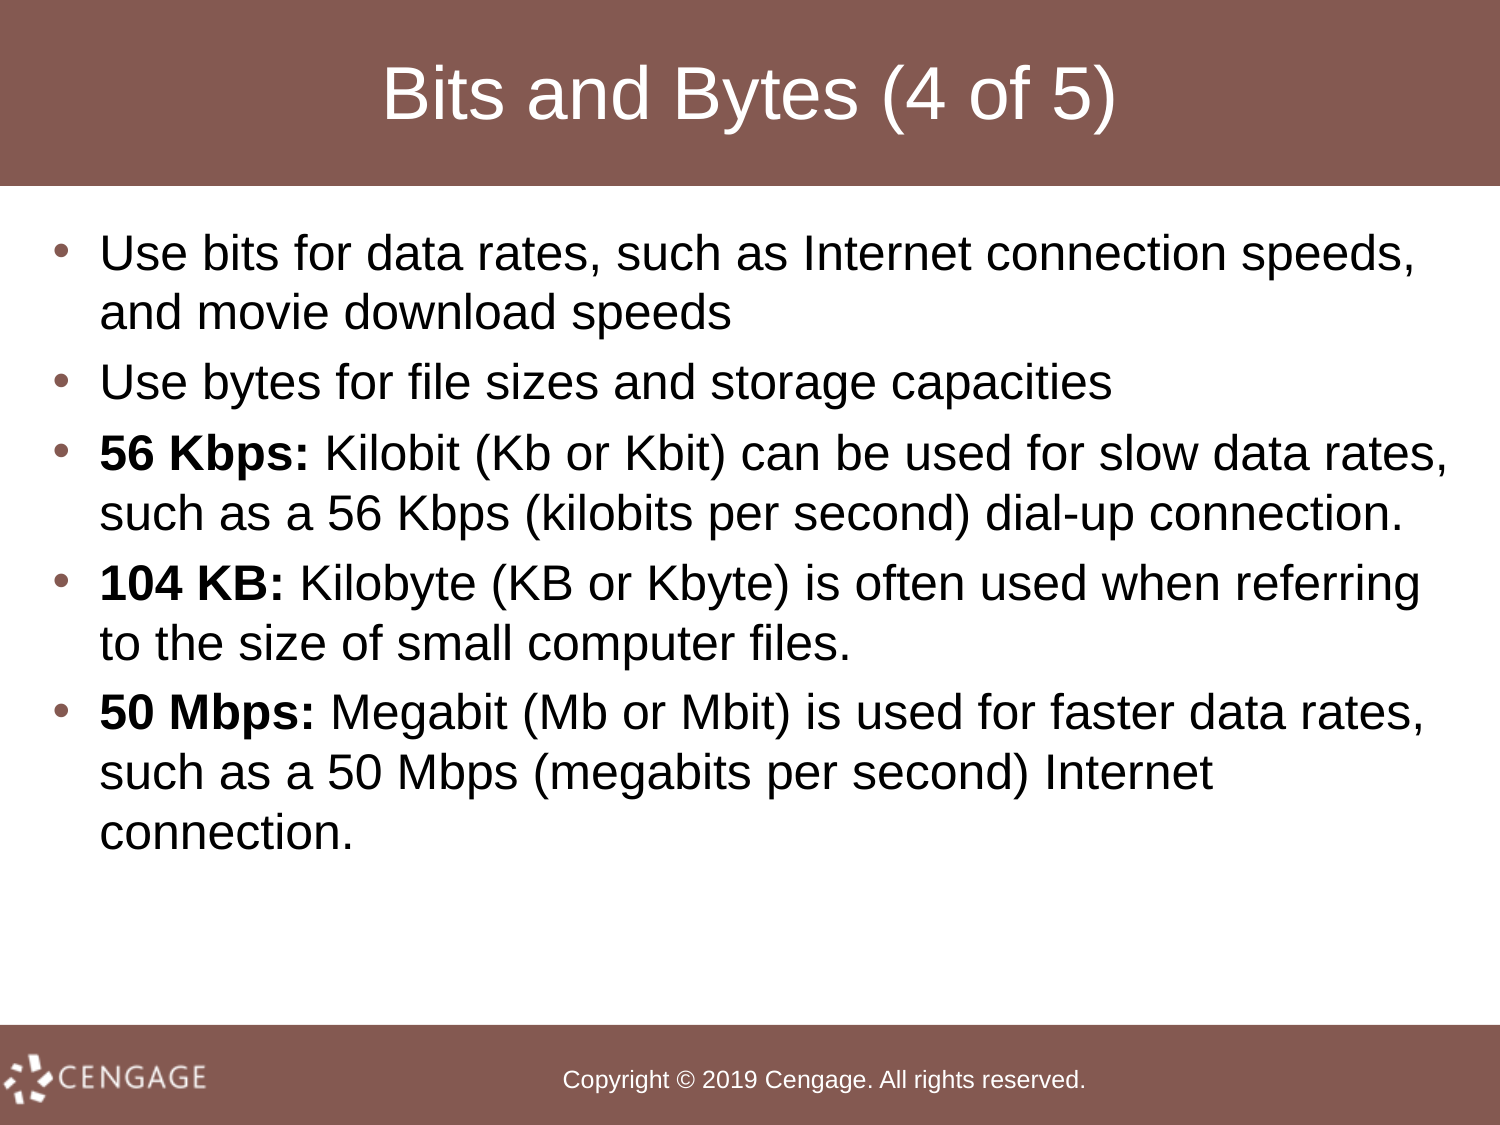

# Bits and Bytes (4 of 5)
Use bits for data rates, such as Internet connection speeds, and movie download speeds
Use bytes for file sizes and storage capacities
56 Kbps: Kilobit (Kb or Kbit) can be used for slow data rates, such as a 56 Kbps (kilobits per second) dial-up connection.
104 KB: Kilobyte (KB or Kbyte) is often used when referring to the size of small computer files.
50 Mbps: Megabit (Mb or Mbit) is used for faster data rates, such as a 50 Mbps (megabits per second) Internet connection.